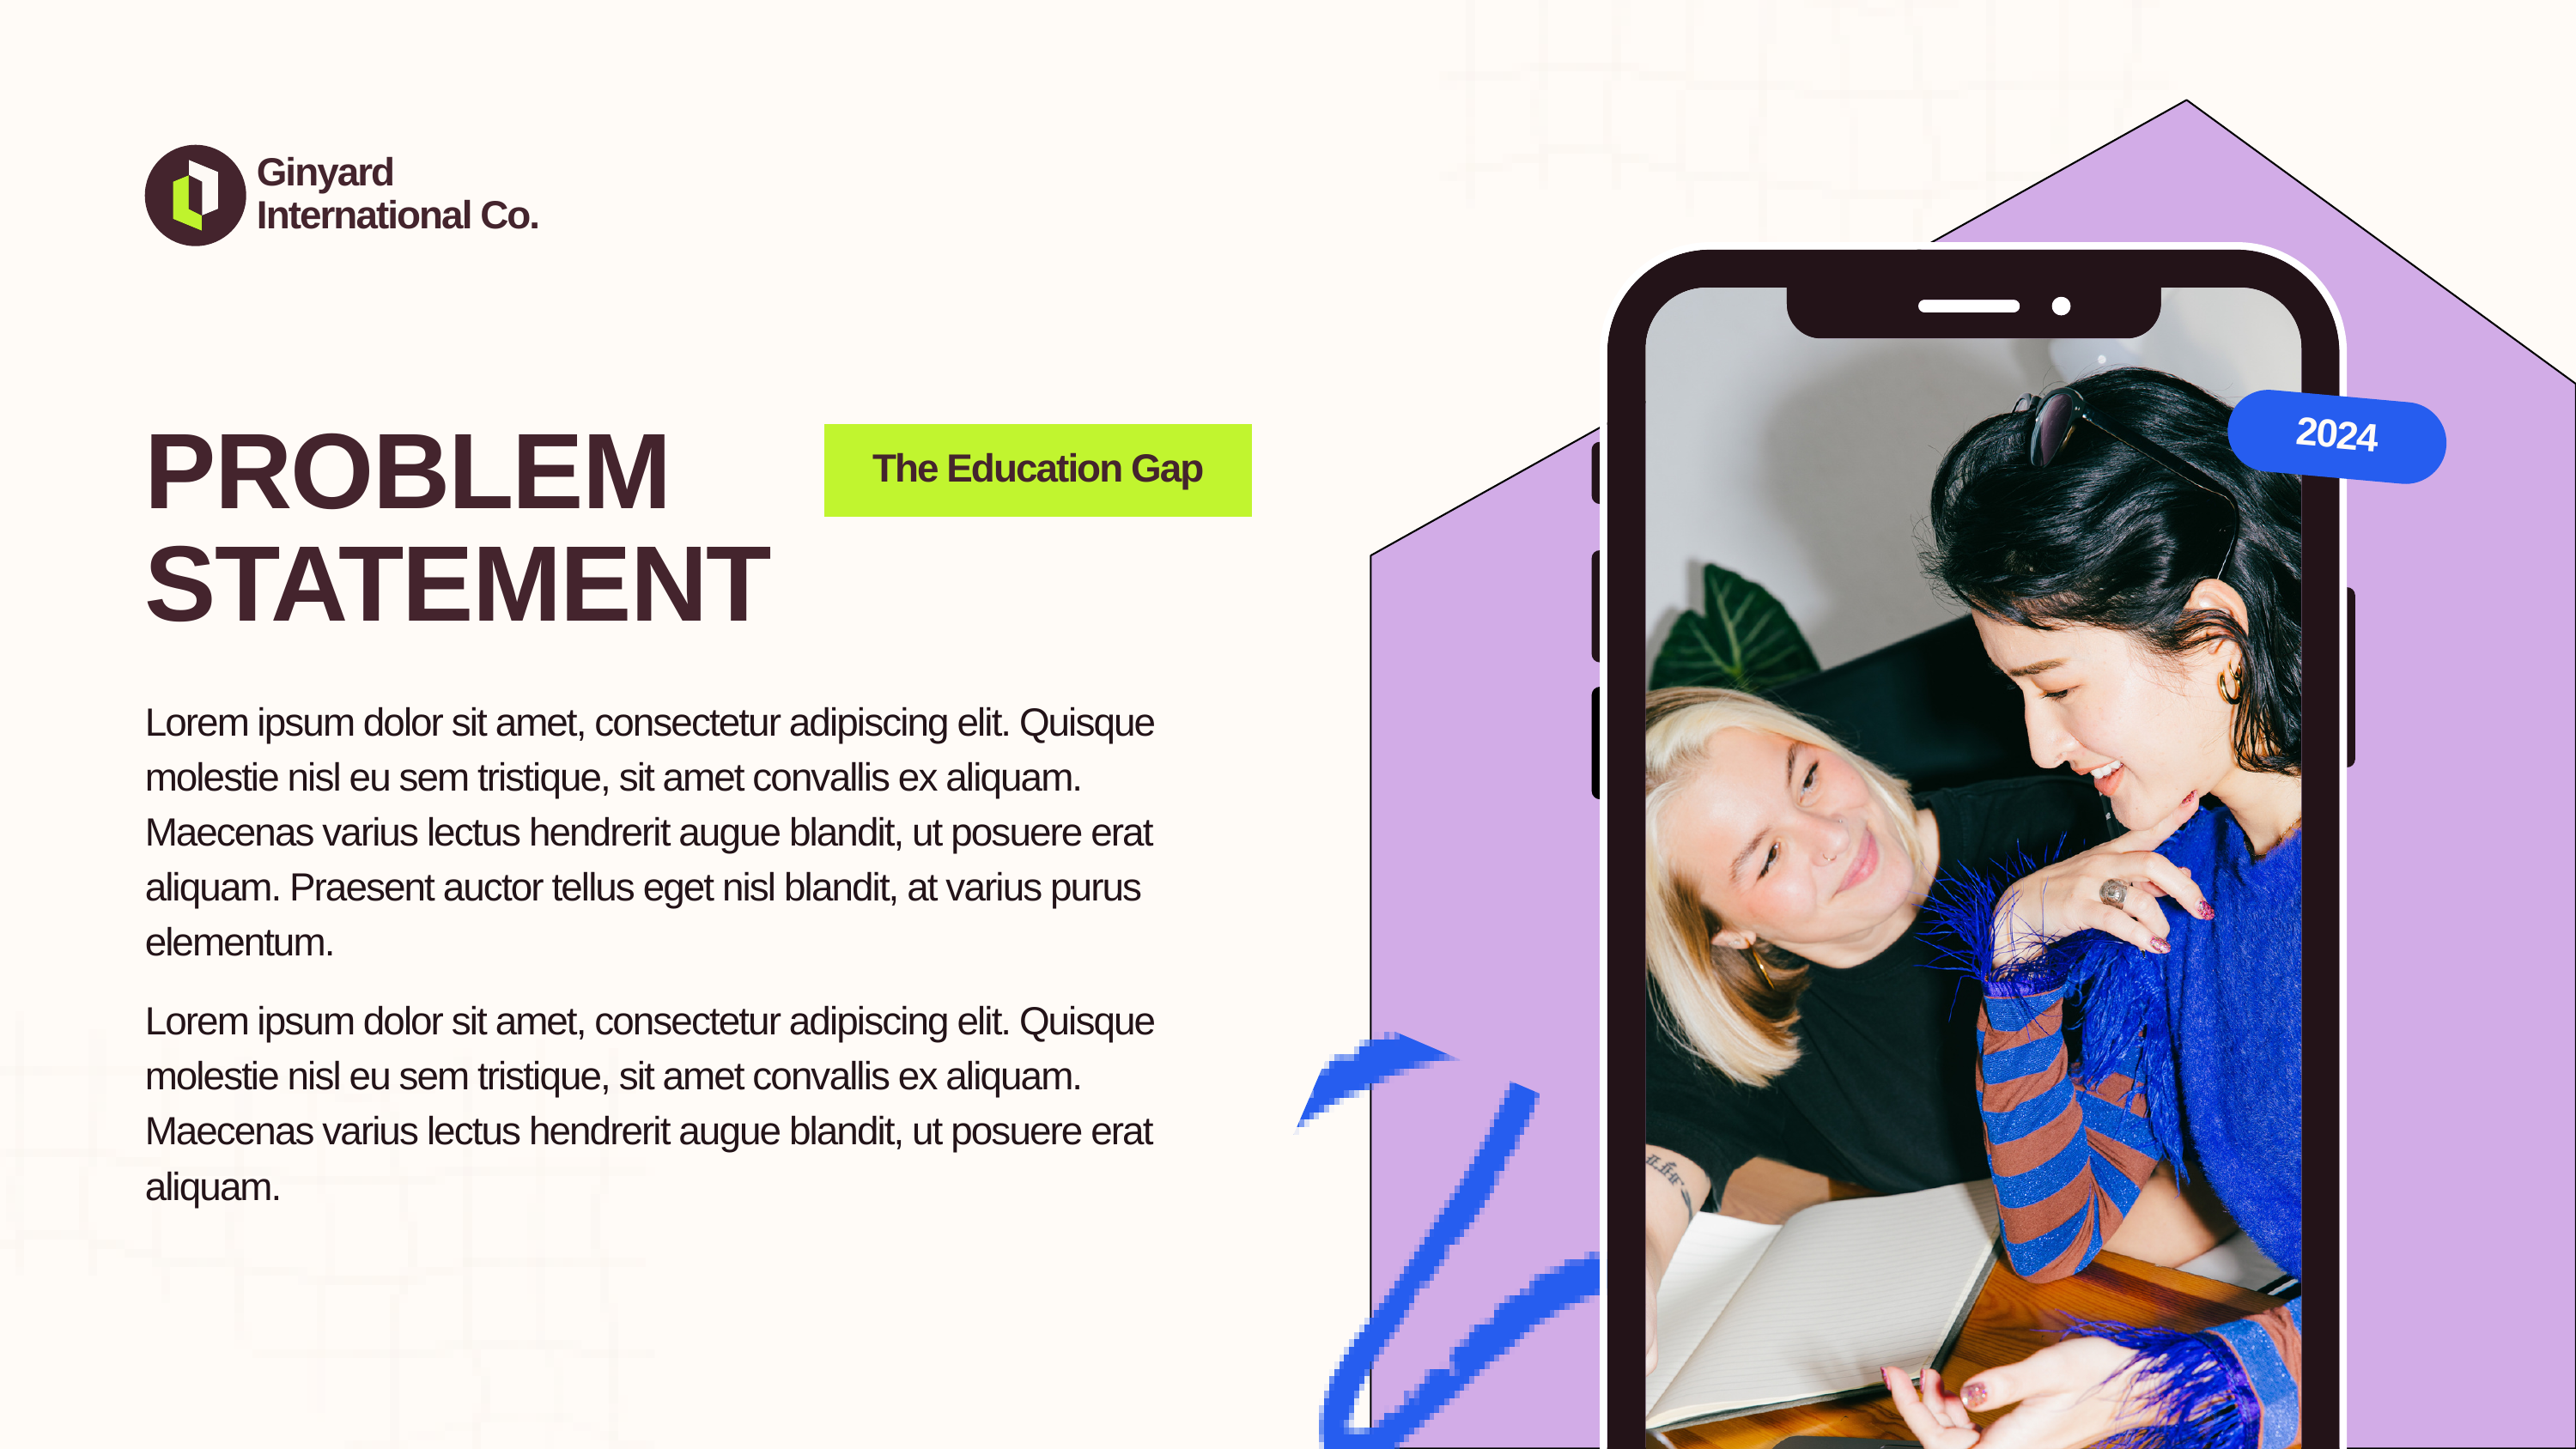

Ginyard International Co.

2024
PROBLEM STATEMENT

The Education Gap
Lorem ipsum dolor sit amet, consectetur adipiscing elit. Quisque molestie nisl eu sem tristique, sit amet convallis ex aliquam. Maecenas varius lectus hendrerit augue blandit, ut posuere erat aliquam. Praesent auctor tellus eget nisl blandit, at varius purus elementum.
Lorem ipsum dolor sit amet, consectetur adipiscing elit. Quisque molestie nisl eu sem tristique, sit amet convallis ex aliquam. Maecenas varius lectus hendrerit augue blandit, ut posuere erat aliquam.